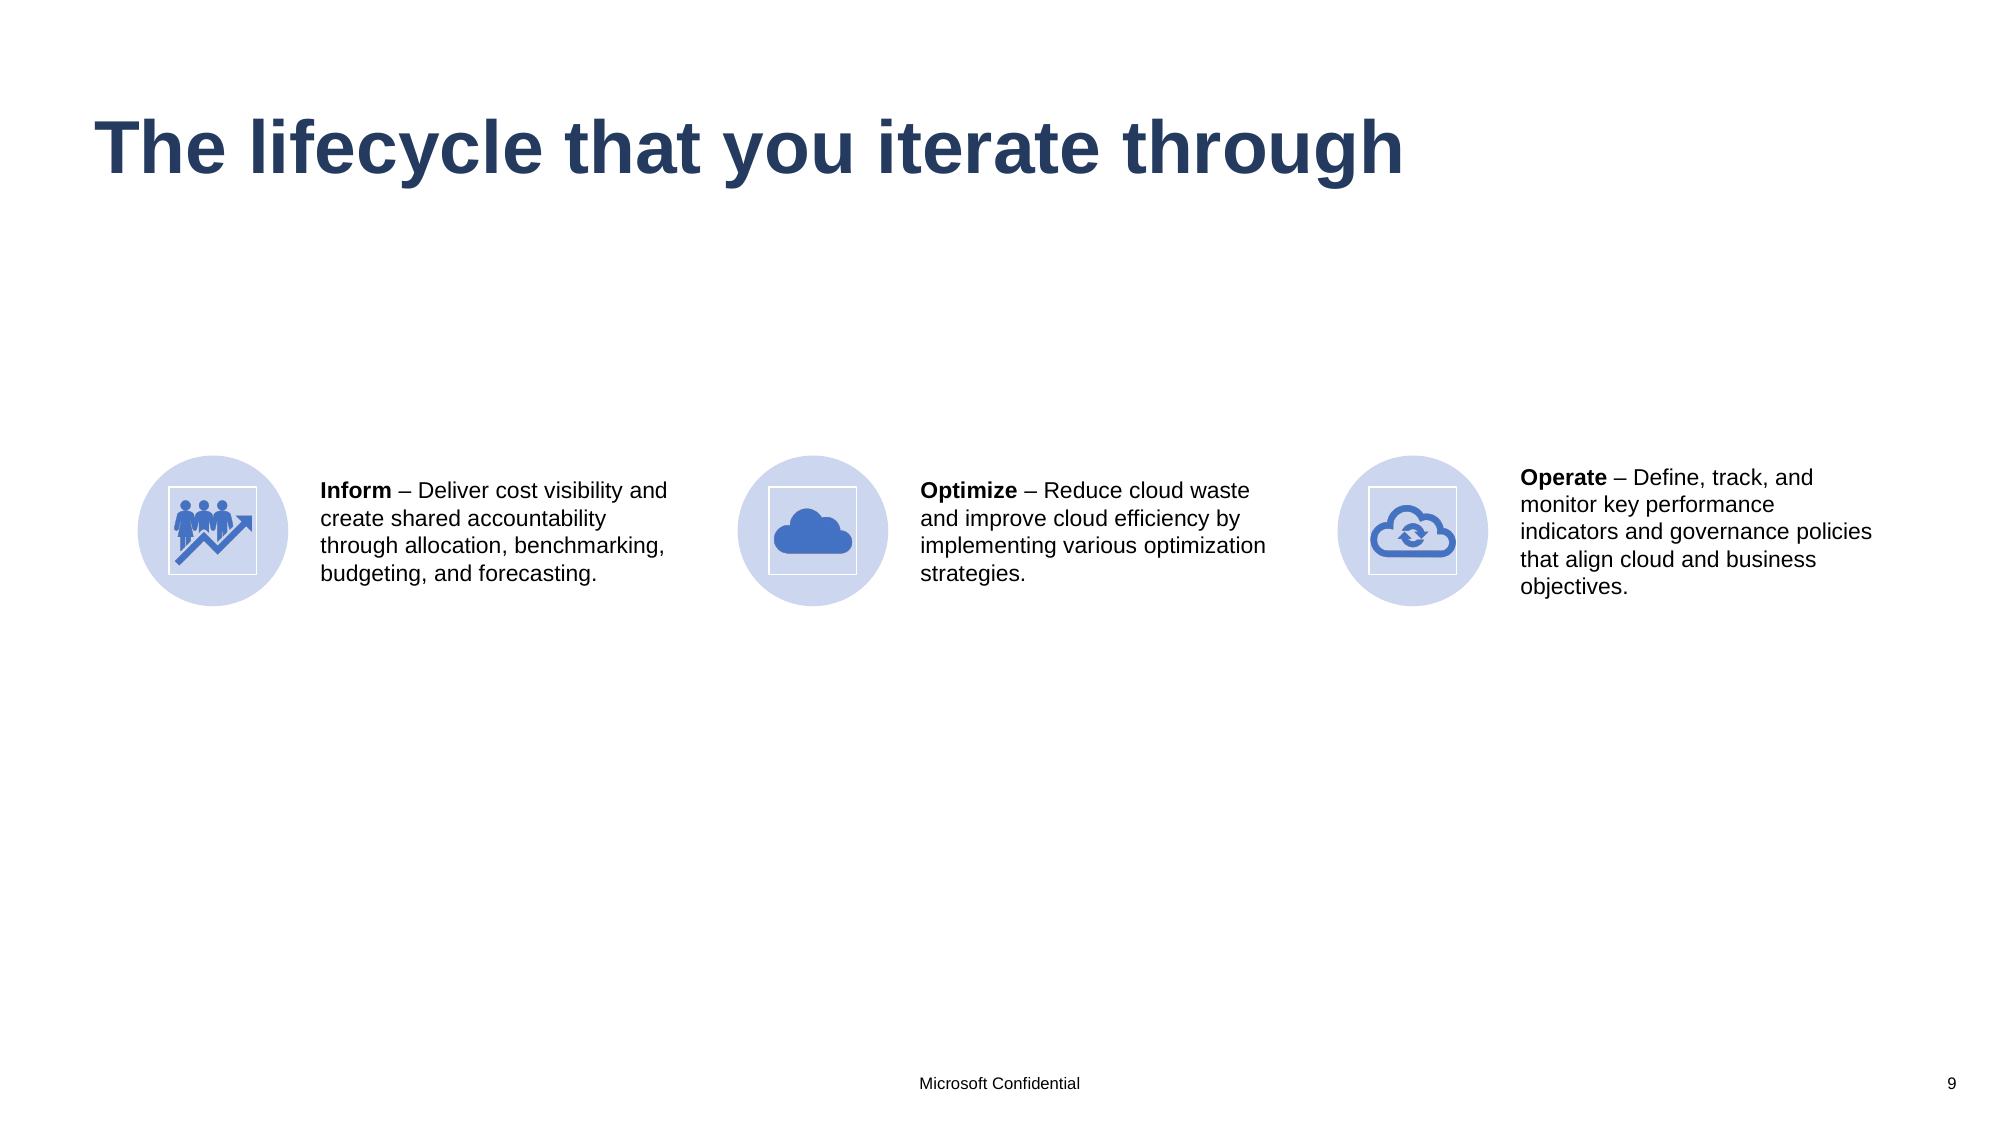

# The lifecycle that you iterate through
Inform – Deliver cost visibility and create shared accountability through allocation, benchmarking, budgeting, and forecasting.
Optimize – Reduce cloud waste and improve cloud efficiency by implementing various optimization strategies.
Operate – Define, track, and monitor key performance indicators and governance policies that align cloud and business objectives.
Microsoft Confidential
9